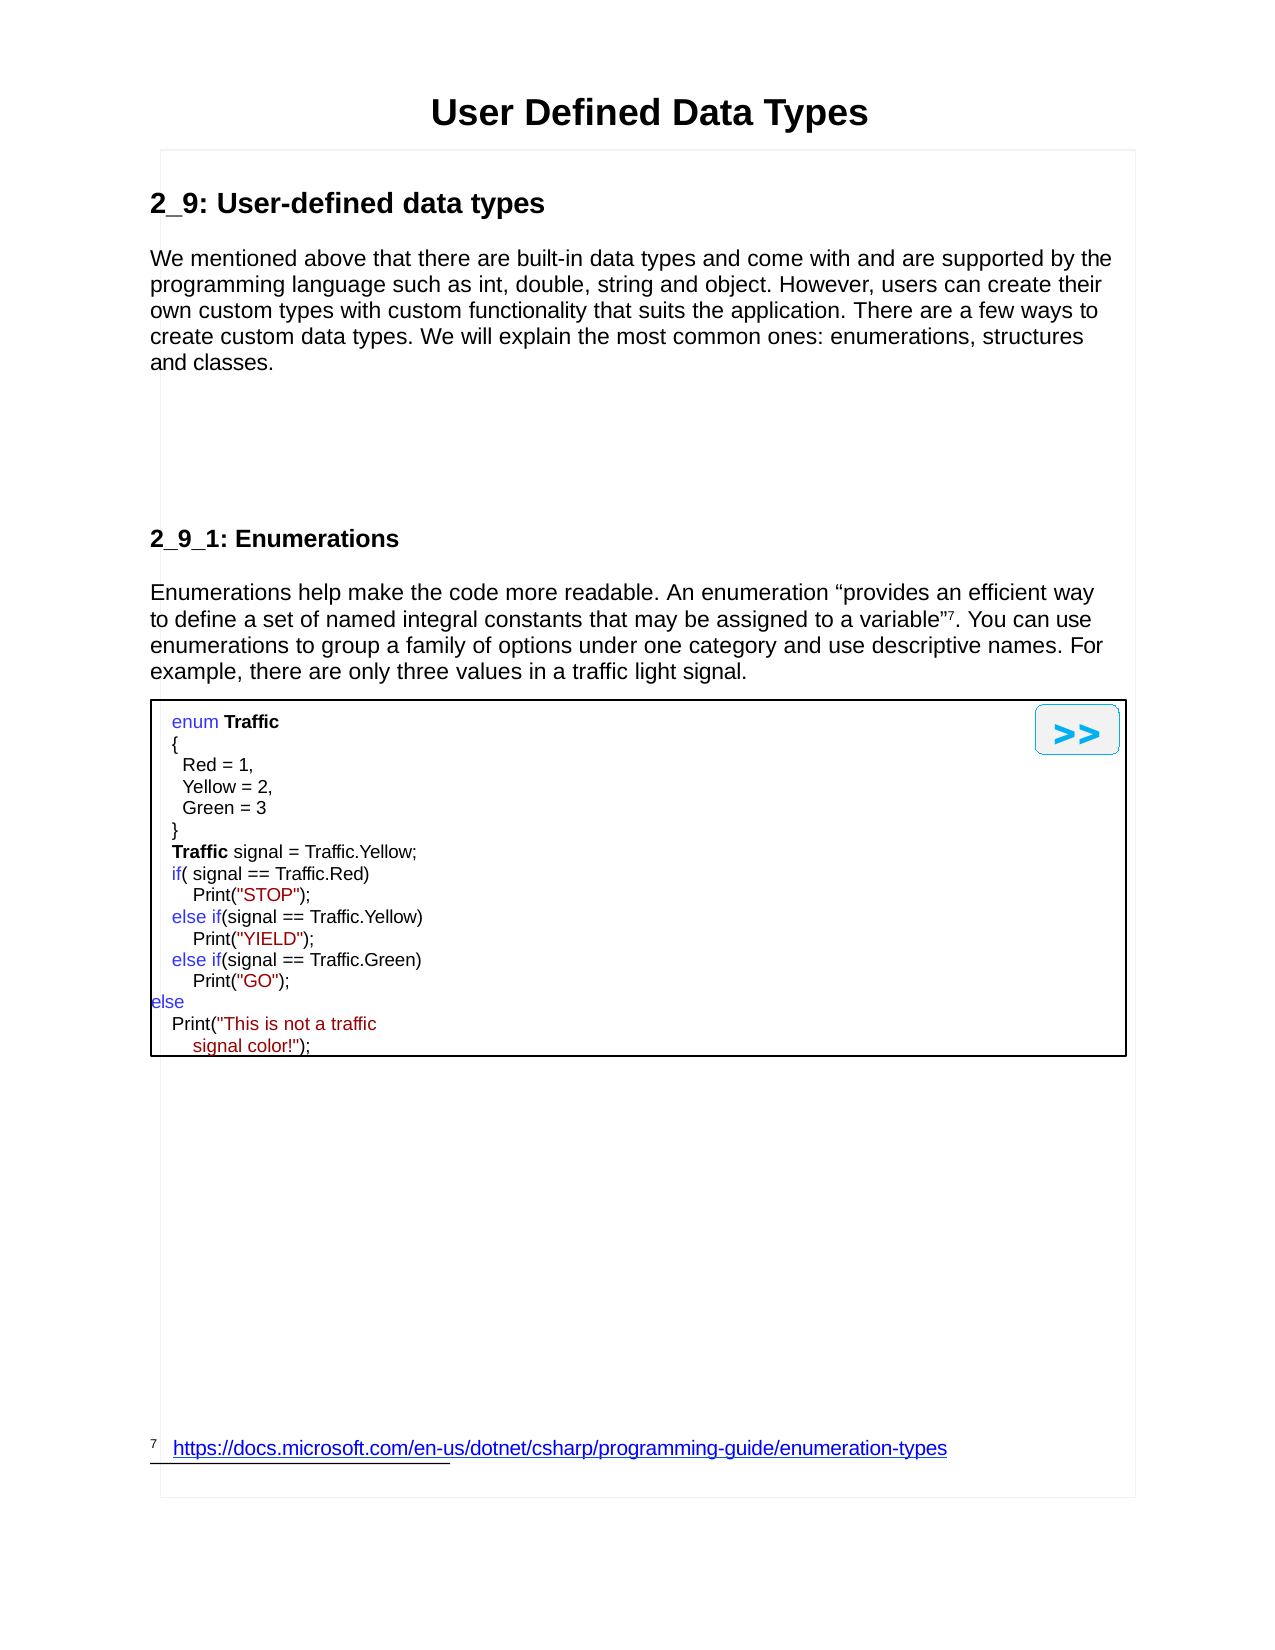

# User Defined Data Types
2_9: User-defined data types
We mentioned above that there are built-in data types and come with and are supported by the programming language such as int, double, string and object. However, users can create their own custom types with custom functionality that suits the application. There are a few ways to create custom data types. We will explain the most common ones: enumerations, structures and classes.
2_9_1: Enumerations

Enumerations help make the code more readable. An enumeration “provides an efficient way to define a set of named integral constants that may be assigned to a variable”7. You can use enumerations to group a family of options under one category and use descriptive names. For example, there are only three values in a traffic light signal.
enum Traffic
{
Red = 1,
Yellow = 2,
Green = 3
}
Traffic signal = Traffic.Yellow; if( signal == Traffic.Red)
Print("STOP");
else if(signal == Traffic.Yellow) Print("YIELD");
else if(signal == Traffic.Green) Print("GO");
else
Print("This is not a traffic signal color!");
>>
7 https://docs.microsoft.com/en-us/dotnet/csharp/programming-guide/enumeration-types